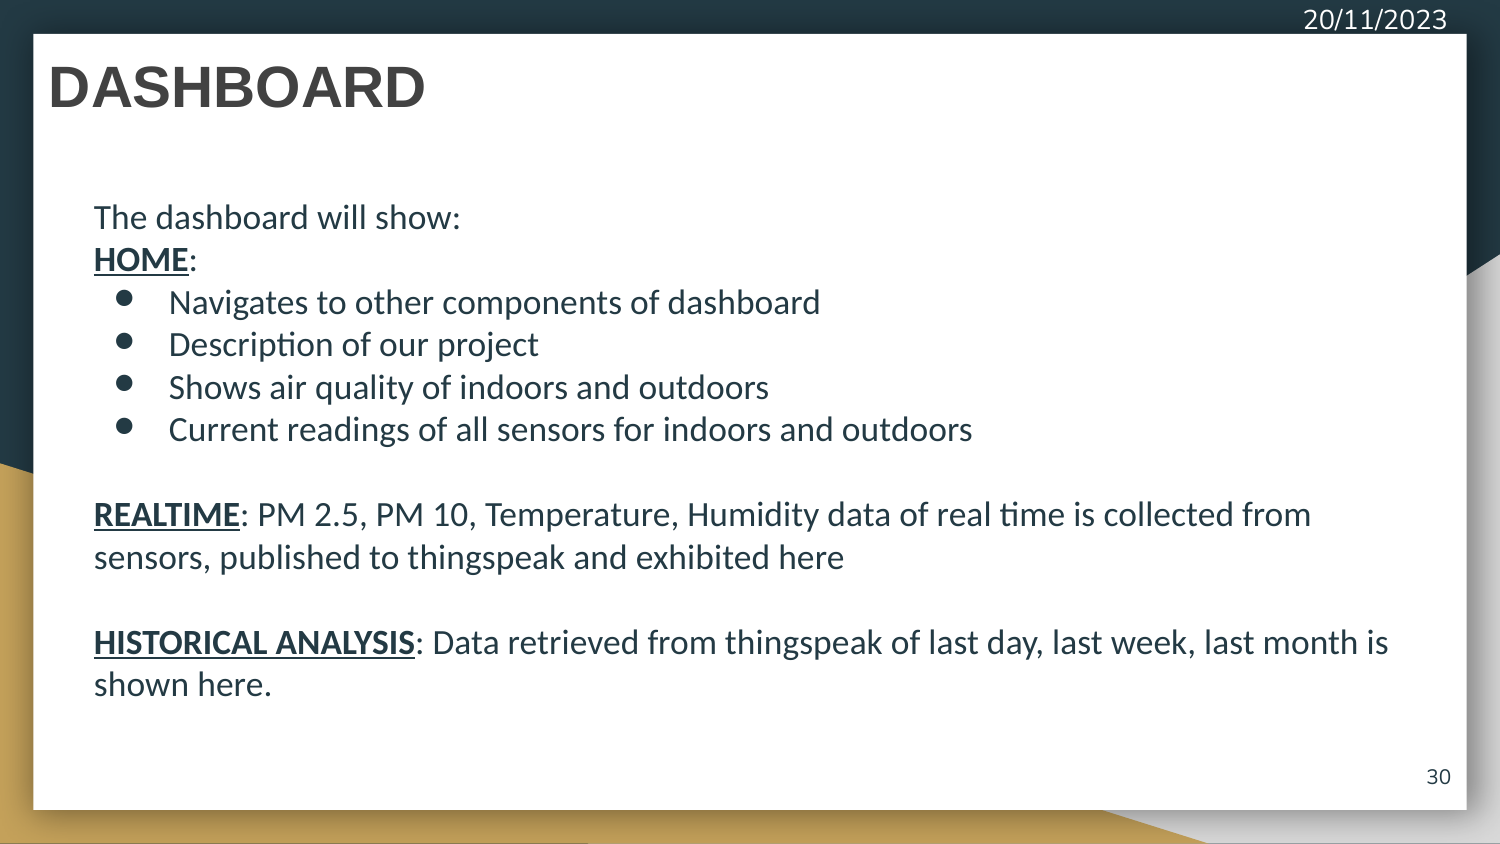

20/11/2023
# DASHBOARD
The dashboard will show:
HOME:
Navigates to other components of dashboard
Description of our project
Shows air quality of indoors and outdoors
Current readings of all sensors for indoors and outdoors

REALTIME: PM 2.5, PM 10, Temperature, Humidity data of real time is collected from sensors, published to thingspeak and exhibited here

HISTORICAL ANALYSIS: Data retrieved from thingspeak of last day, last week, last month is shown here.

30